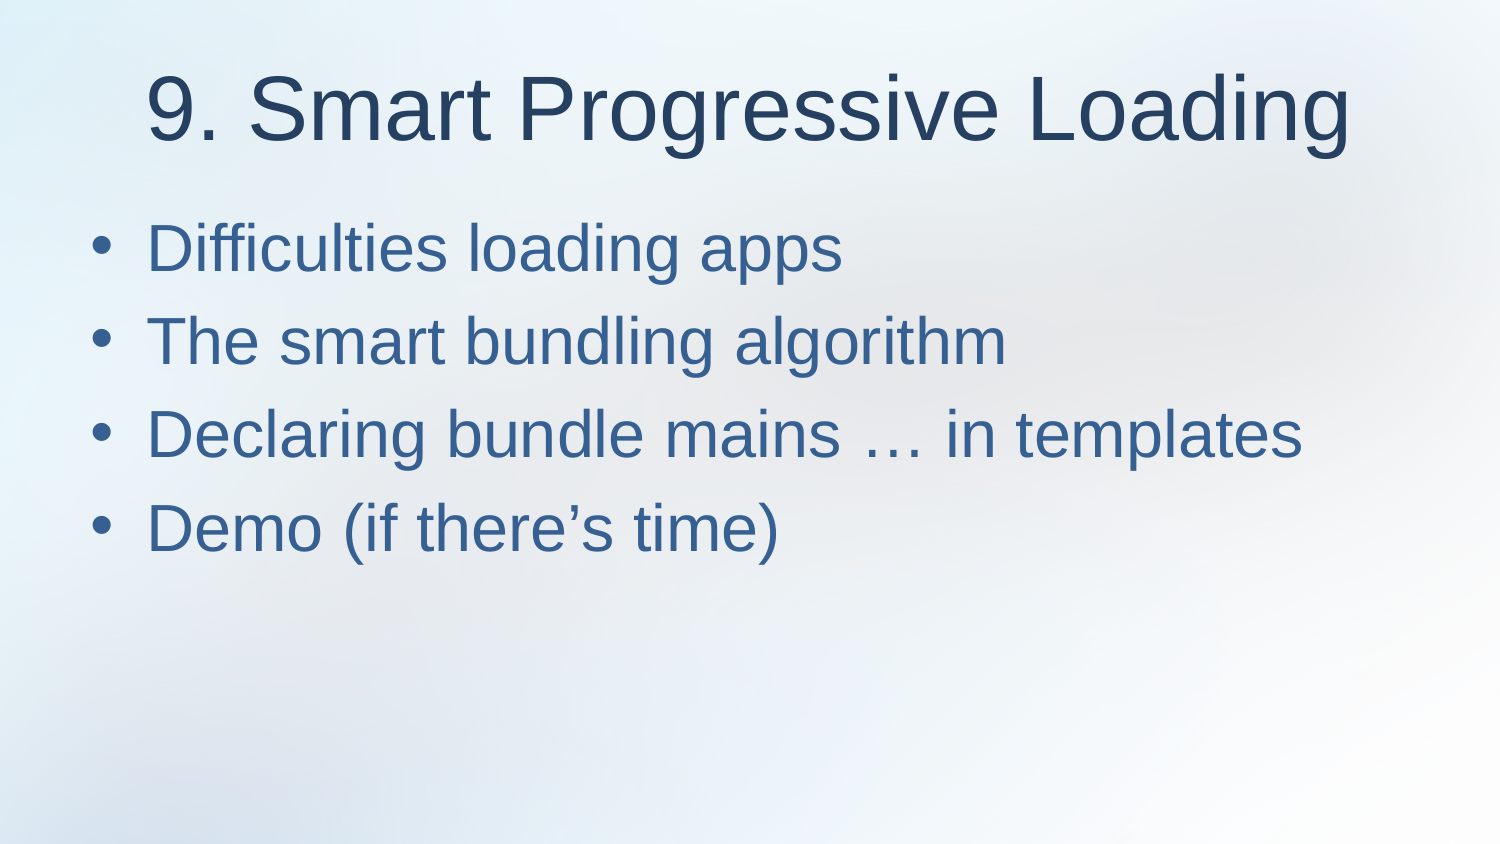

# 9. Smart Progressive Loading
Difficulties loading apps
The smart bundling algorithm
Declaring bundle mains … in templates
Demo (if there’s time)